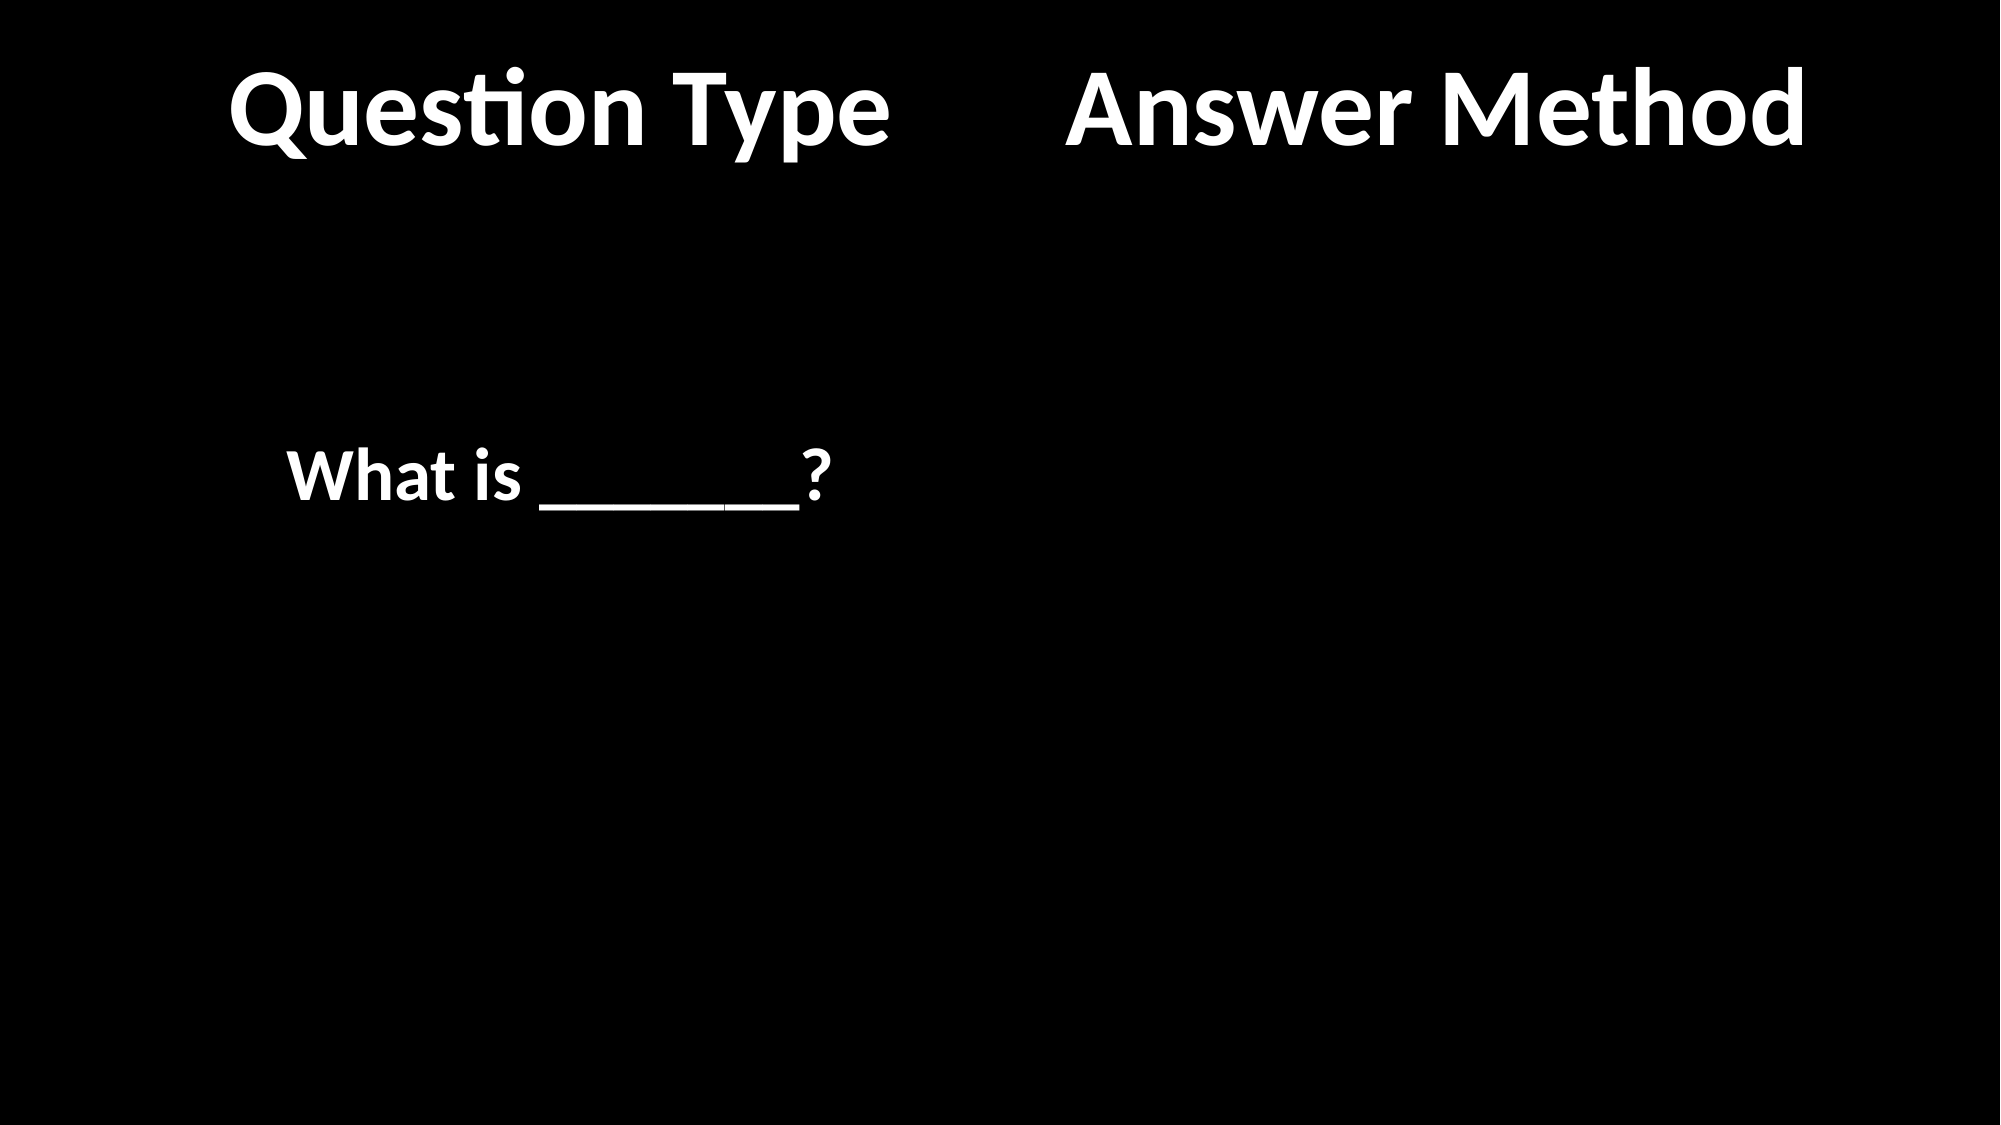

Question Type
Answer Method

What is _______?